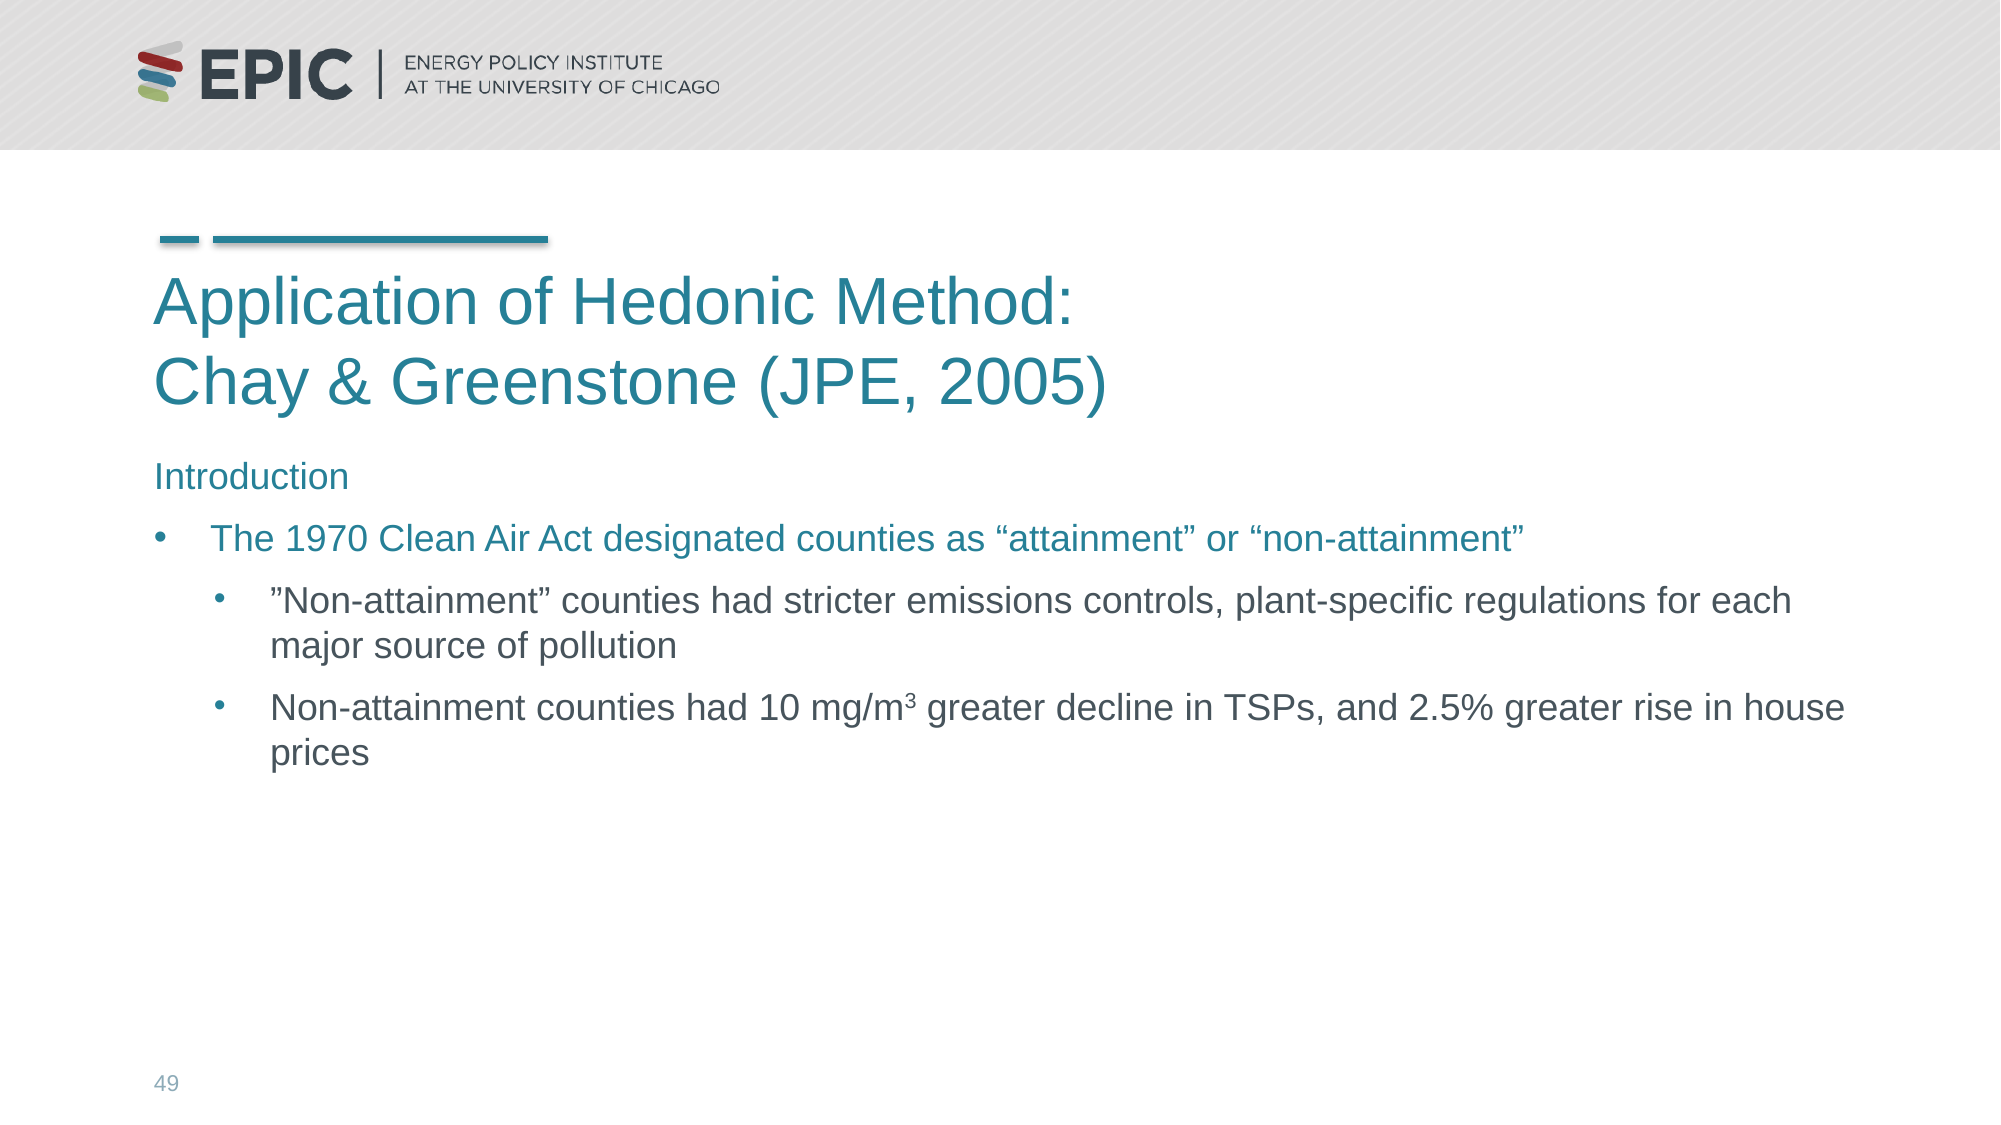

# Application of Hedonic Method: Chay & Greenstone (JPE, 2005)
Introduction
The 1970 Clean Air Act designated counties as “attainment” or “non-attainment”
”Non-attainment” counties had stricter emissions controls, plant-specific regulations for each major source of pollution
Non-attainment counties had 10 mg/m3 greater decline in TSPs, and 2.5% greater rise in house prices

49